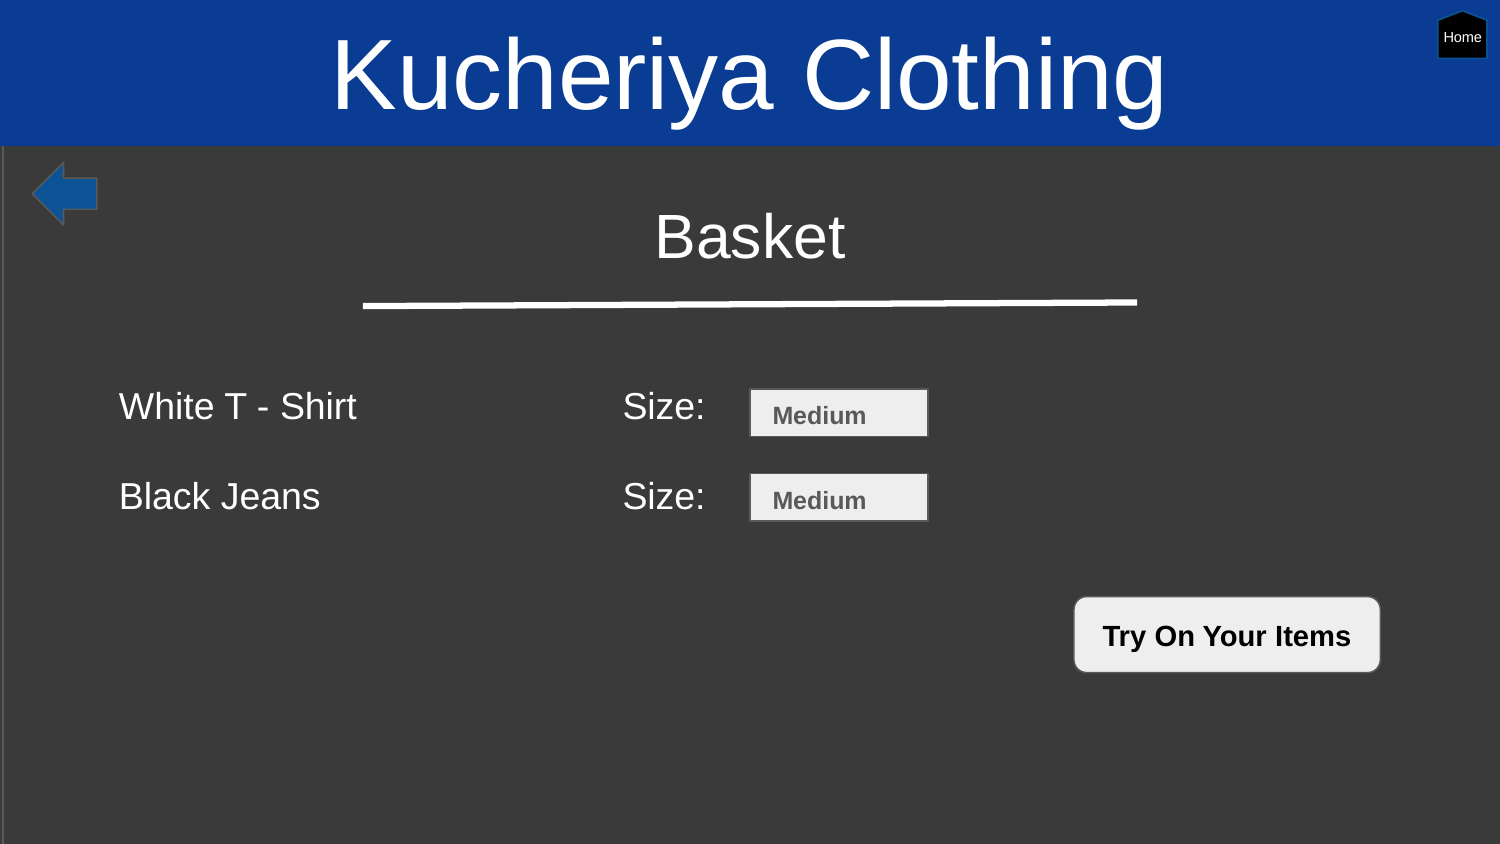

Kucheriya Clothing

Home

Basket
White T - Shirt

Black Jeans
Size:

Size:
Medium

Medium

Try On Your Items